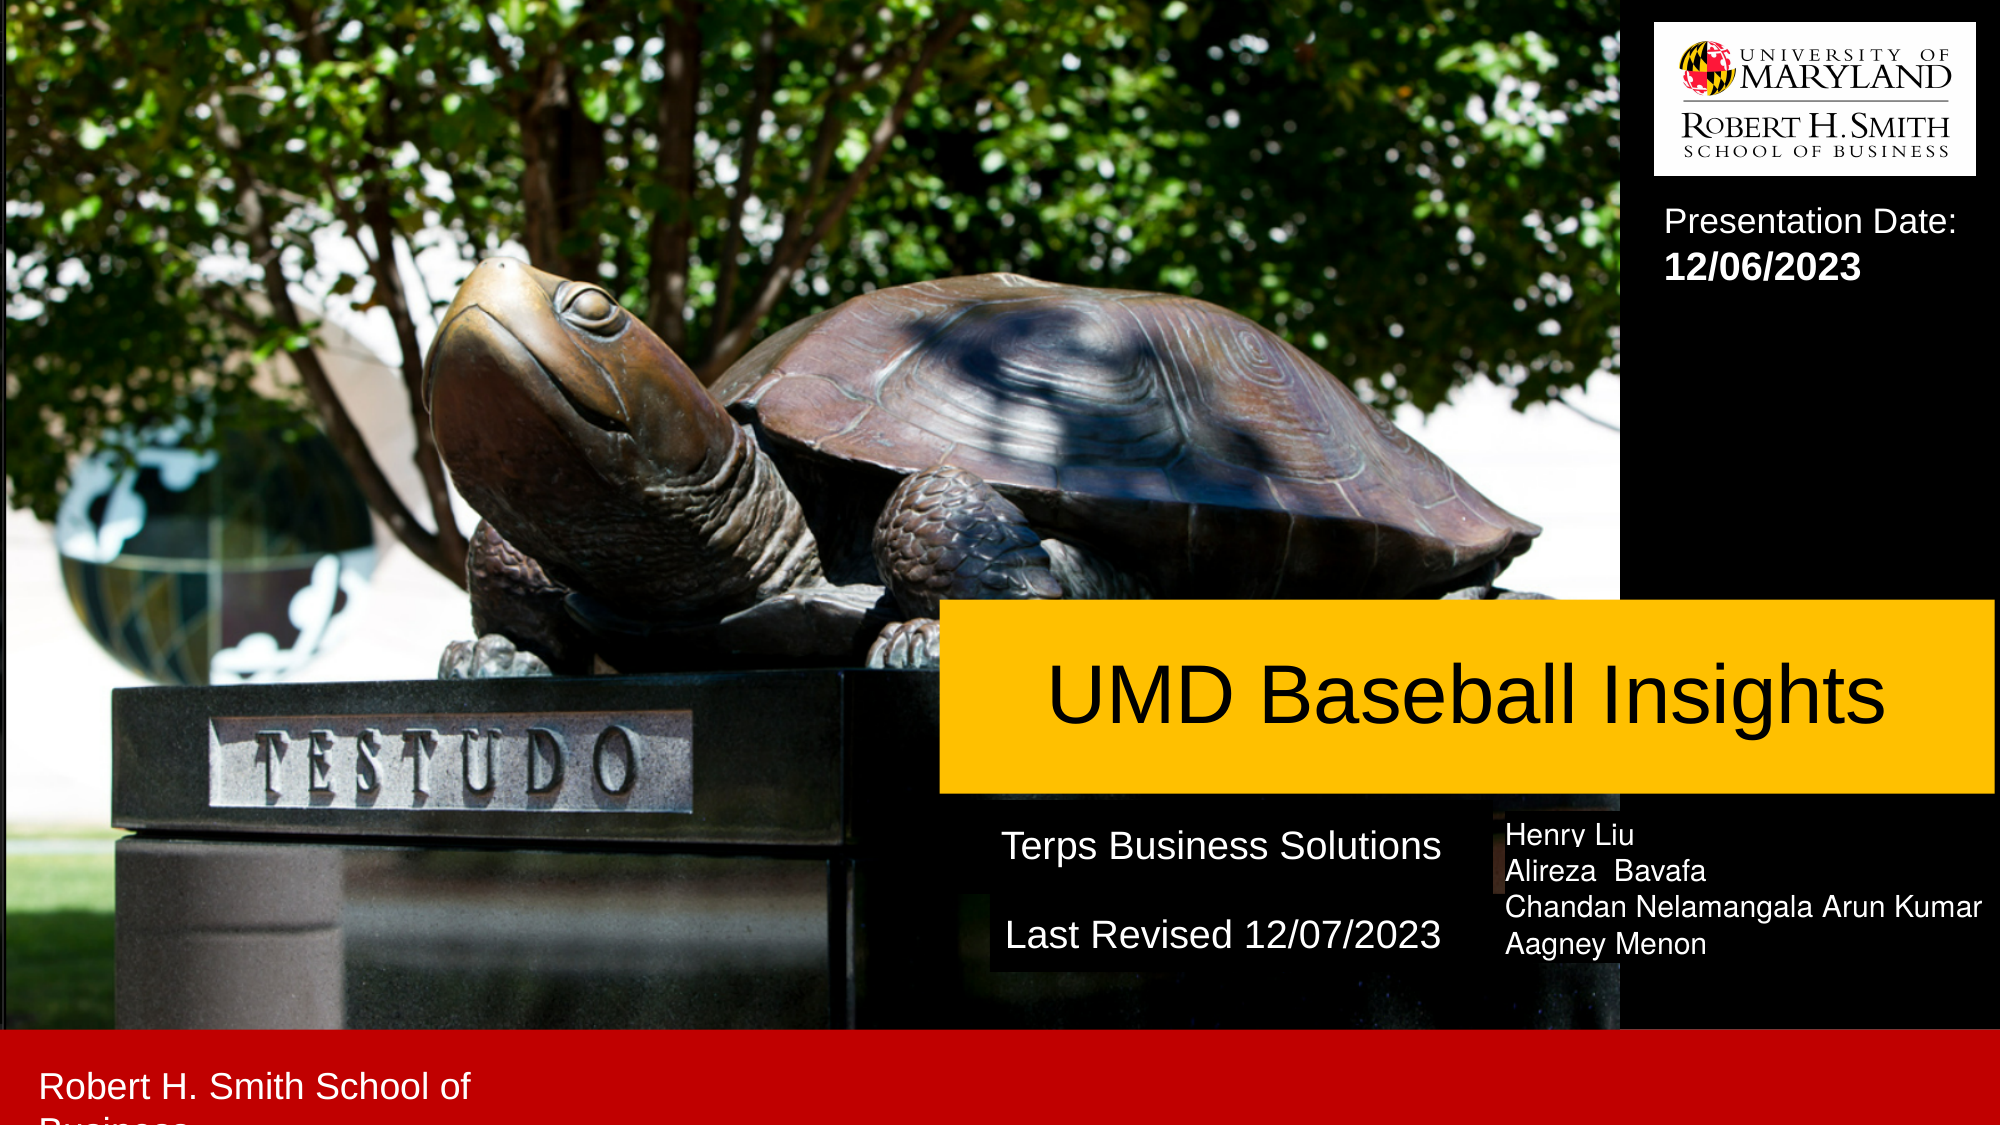

Presentation Date:
12/06/2023
# UMD Baseball Insights
Terps Business Solutions
Henry Liu
Alireza  Bavafa
Chandan Nelamangala Arun Kumar
Aagney Menon
Last Revised 12/07/2023